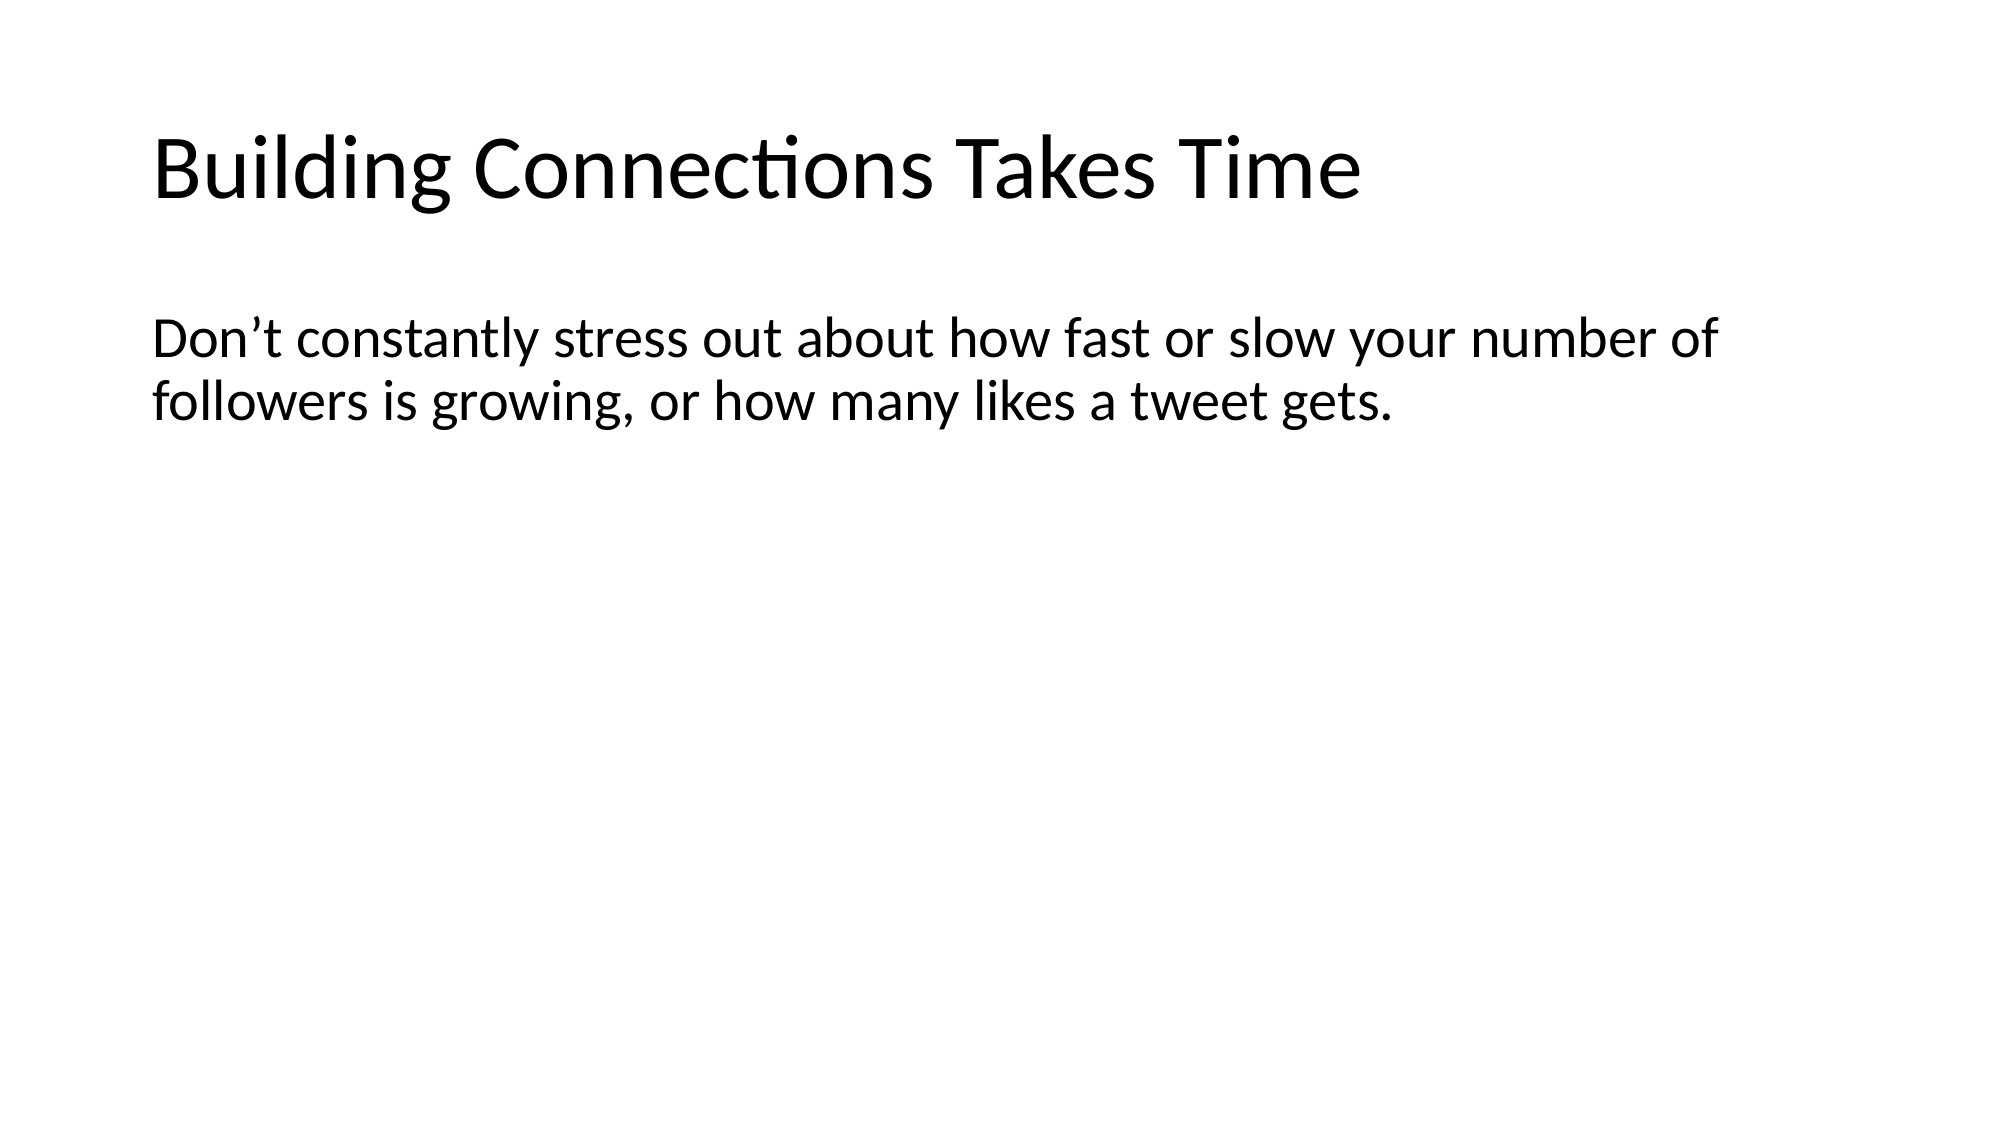

# Building Connections Takes Time
Don’t constantly stress out about how fast or slow your number of followers is growing, or how many likes a tweet gets.